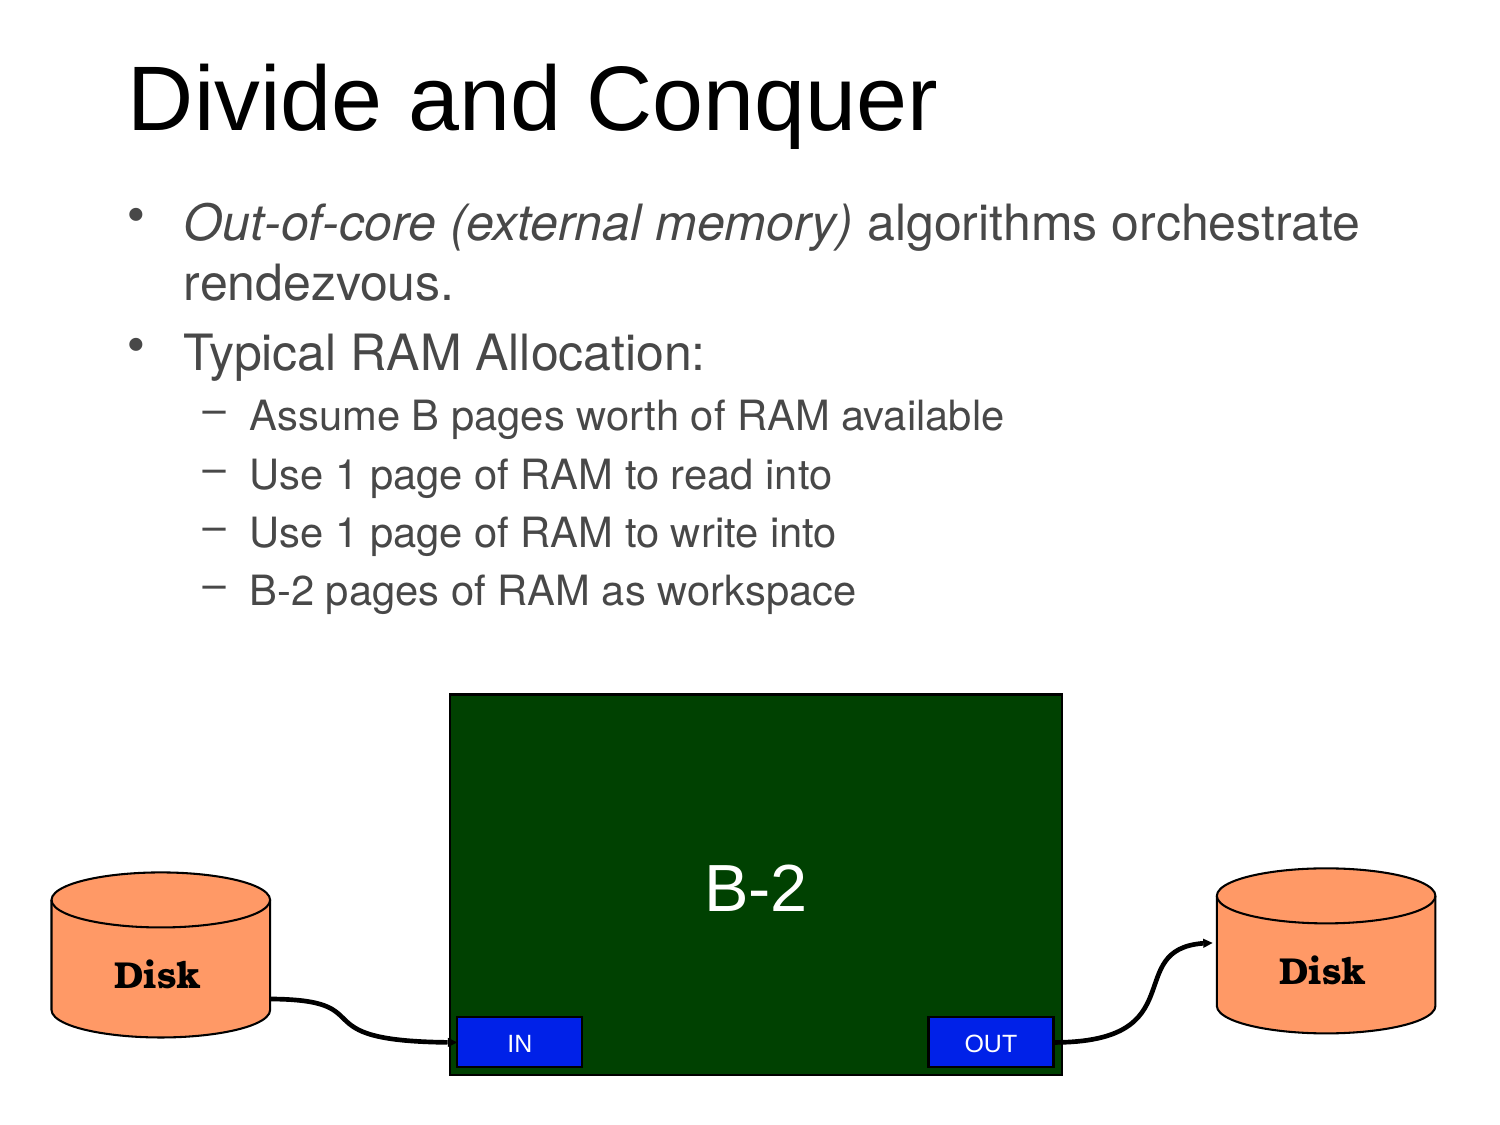

# Divide and Conquer
Out-of-core (external memory) algorithms orchestrate rendezvous.
Typical RAM Allocation:
Assume B pages worth of RAM available
Use 1 page of RAM to read into
Use 1 page of RAM to write into
B-2 pages of RAM as workspace
B-2

Disk

Disk
INPUT
OUTPUT
IN
OUT